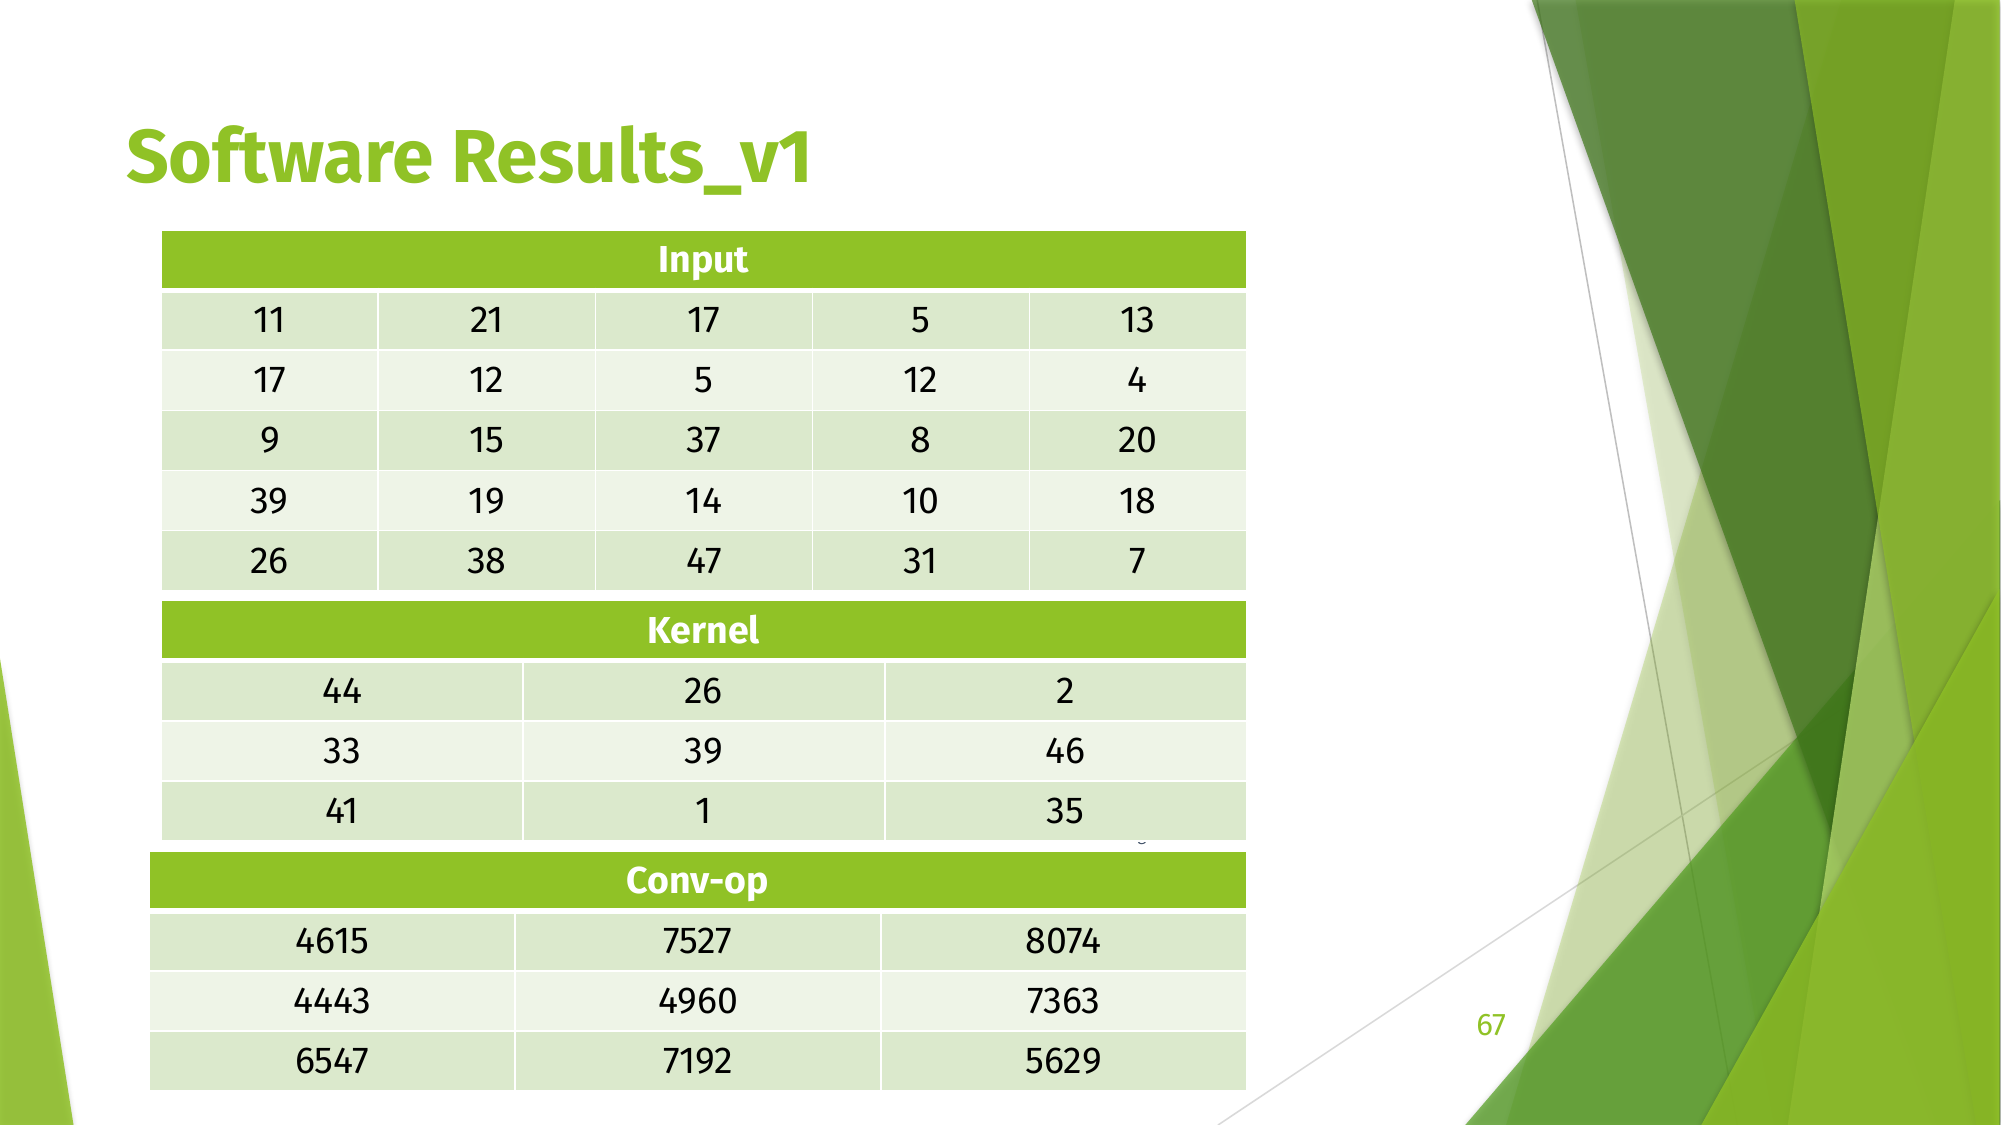

# Software Results_v1
| Input |  |  |  |  |
| --- | --- | --- | --- | --- |
| 11 | 21 | 17 | 5 | 13 |
| 17 | 12 | 5 | 12 | 4 |
| 9 | 15 | 37 | 8 | 20 |
| 39 | 19 | 14 | 10 | 18 |
| 26 | 38 | 47 | 31 | 7 |
| Kernel |  |  |
| --- | --- | --- |
| 44 | 26 | 2 |
| 33 | 39 | 46 |
| 41 | 1 | 35 |

Figure 15
| Conv-op |  |  |
| --- | --- | --- |
| 4615 | 7527 | 8074 |
| 4443 | 4960 | 7363 |
| 6547 | 7192 | 5629 |
67